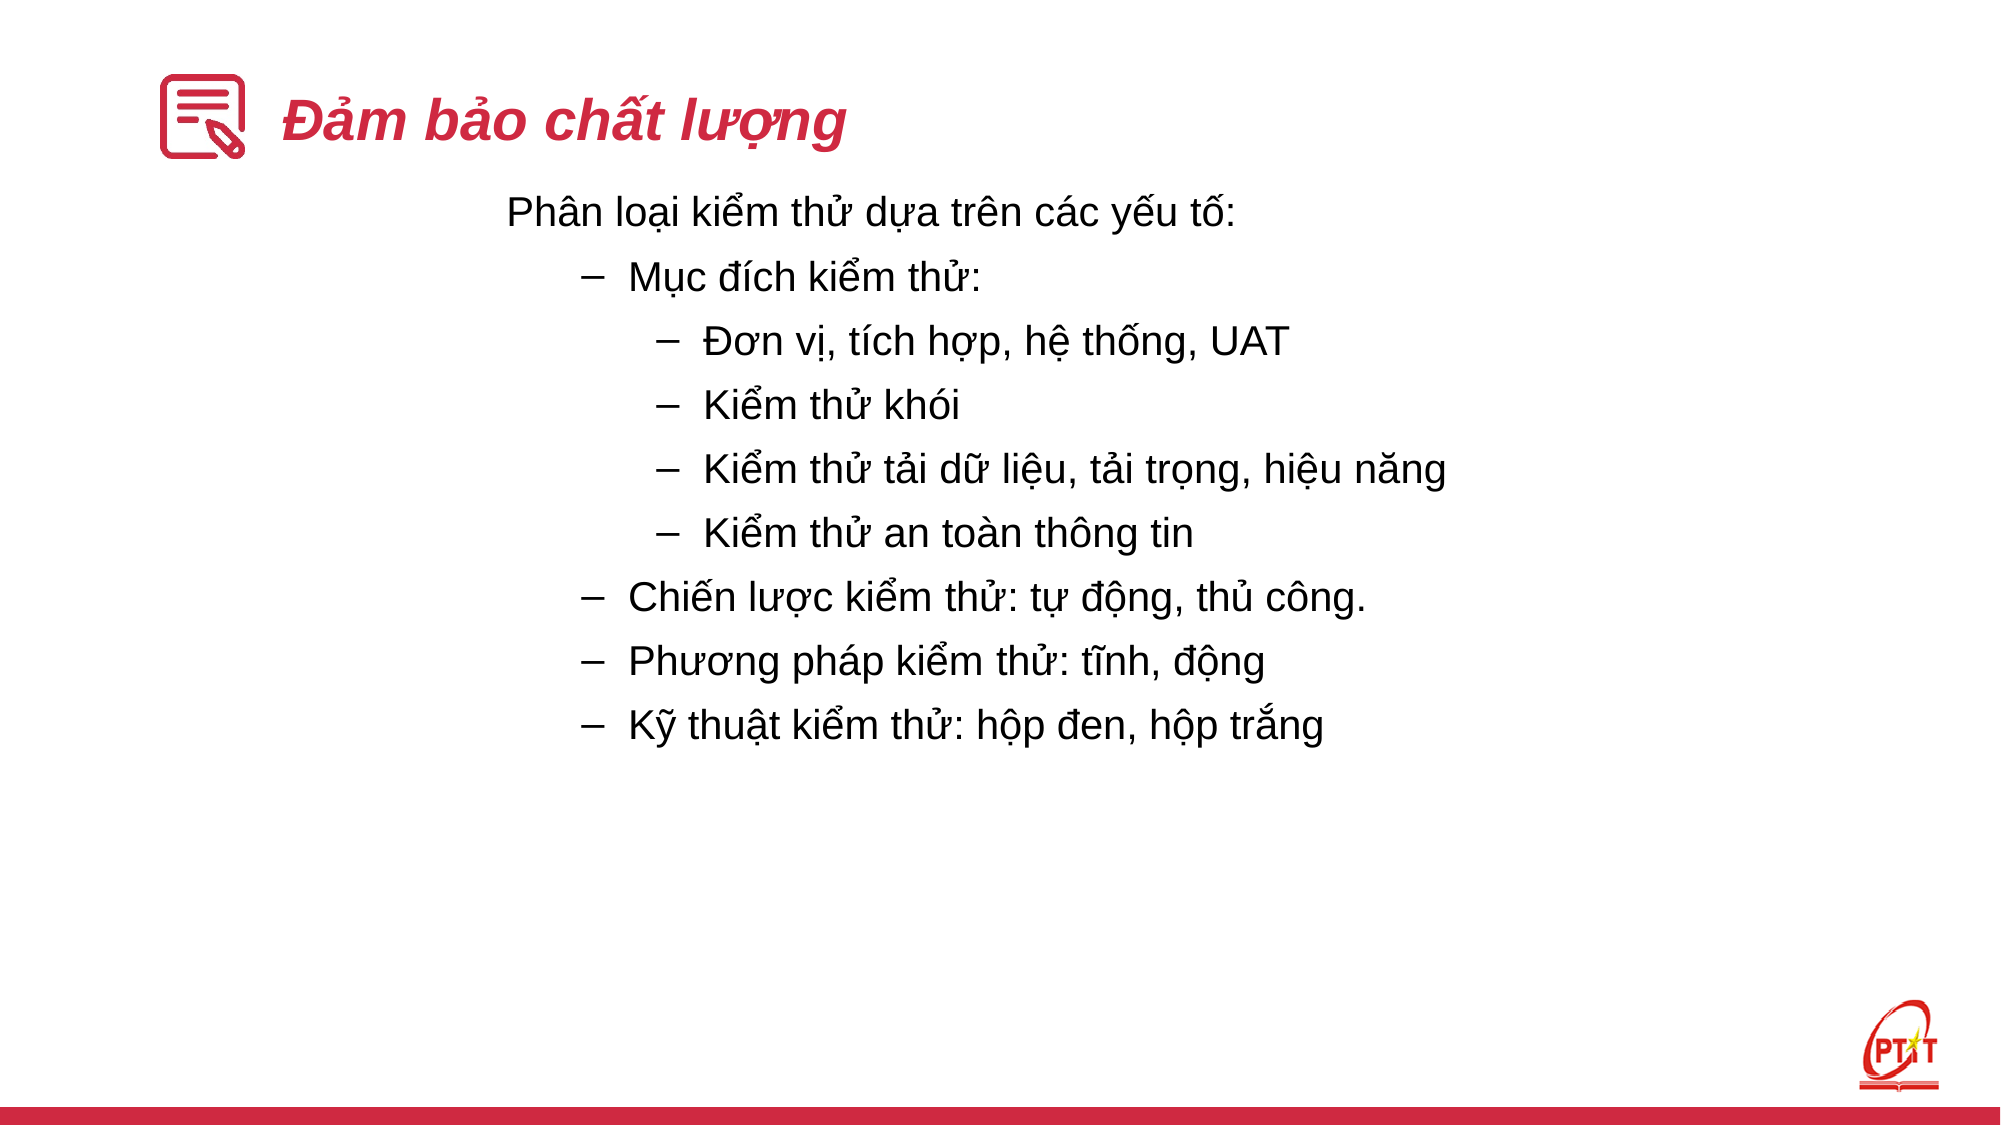

# Đảm bảo chất lượng
Phân loại kiểm thử dựa trên các yếu tố:
Mục đích kiểm thử:
Đơn vị, tích hợp, hệ thống, UAT
Kiểm thử khói
Kiểm thử tải dữ liệu, tải trọng, hiệu năng
Kiểm thử an toàn thông tin
Chiến lược kiểm thử: tự động, thủ công.
Phương pháp kiểm thử: tĩnh, động
Kỹ thuật kiểm thử: hộp đen, hộp trắng